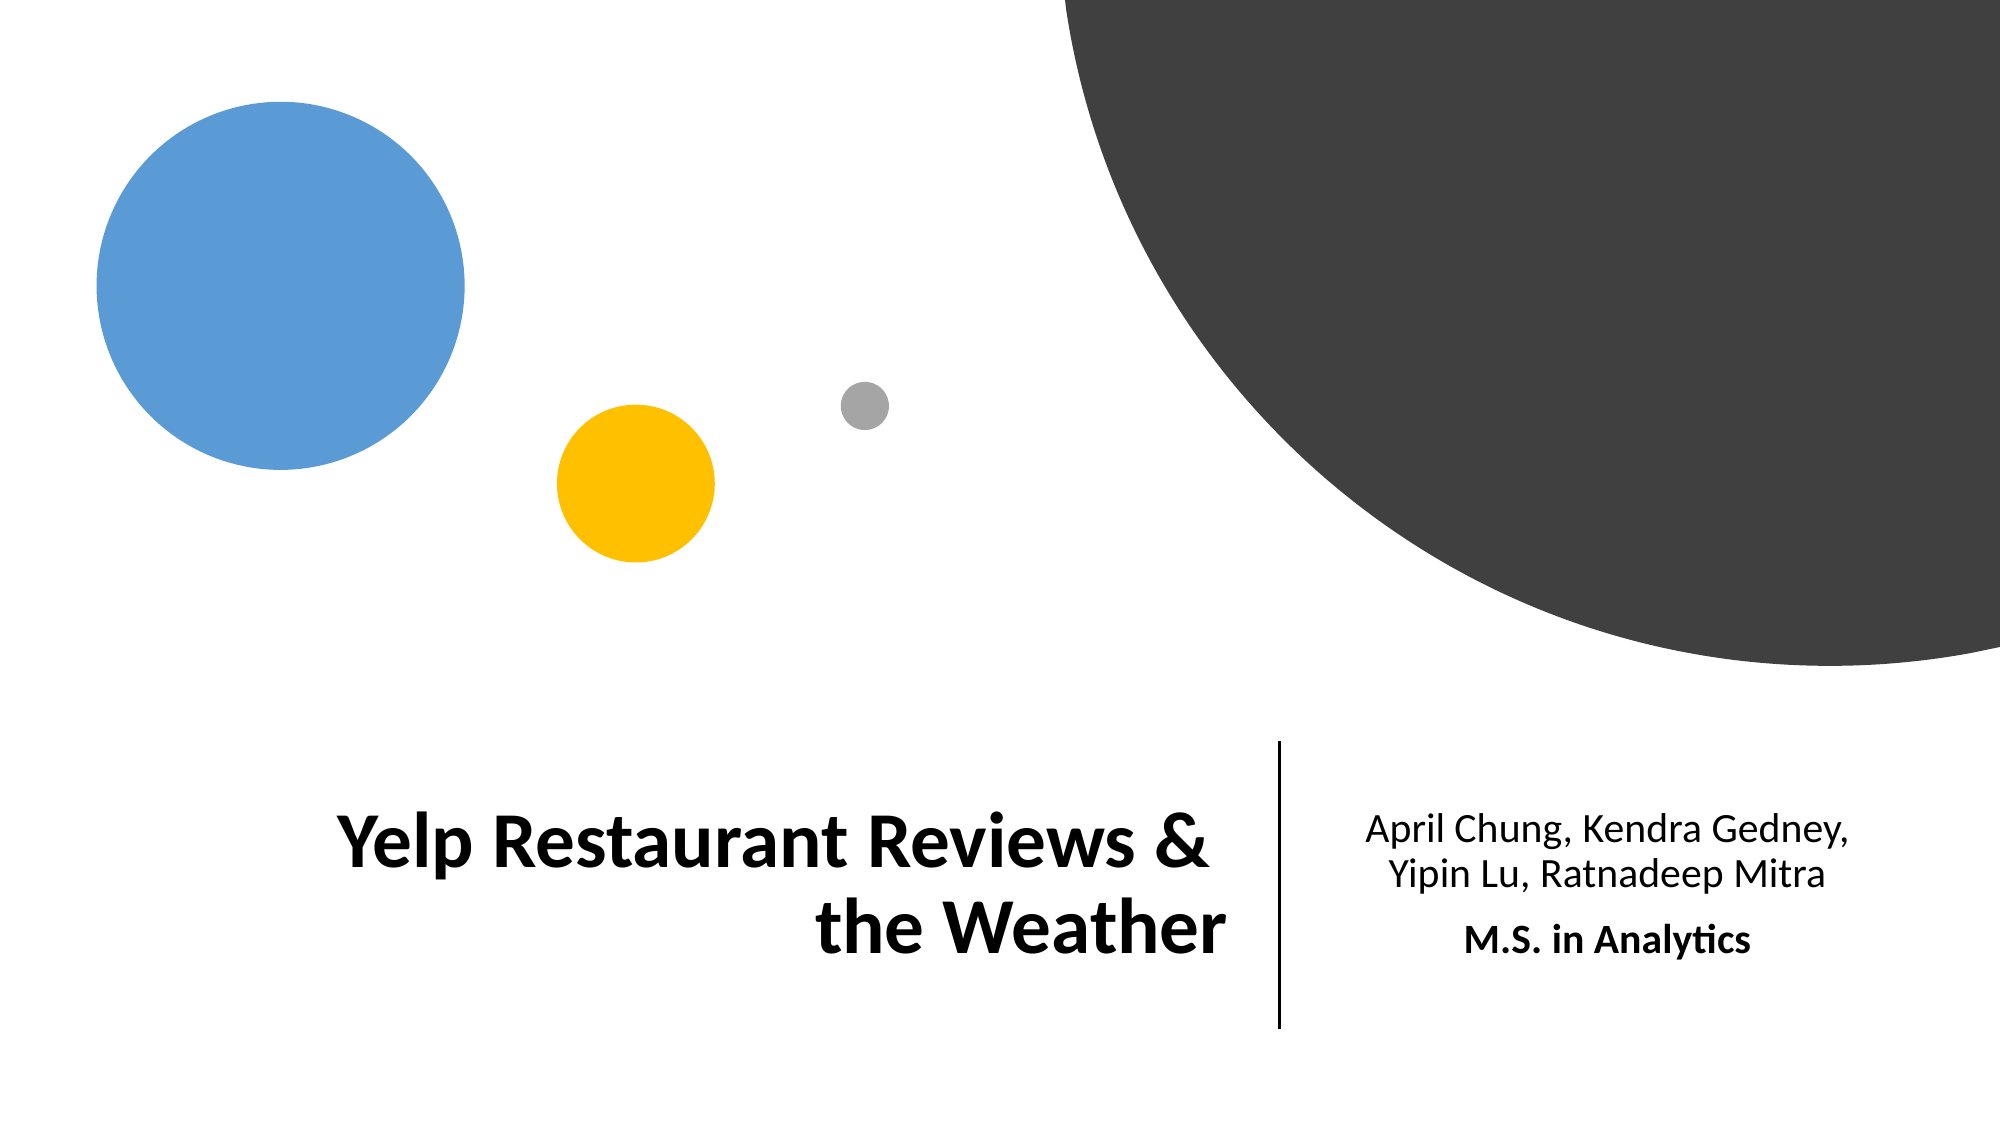

# Yelp Restaurant Reviews & the Weather
April Chung, Kendra Gedney, Yipin Lu, Ratnadeep Mitra
M.S. in Analytics